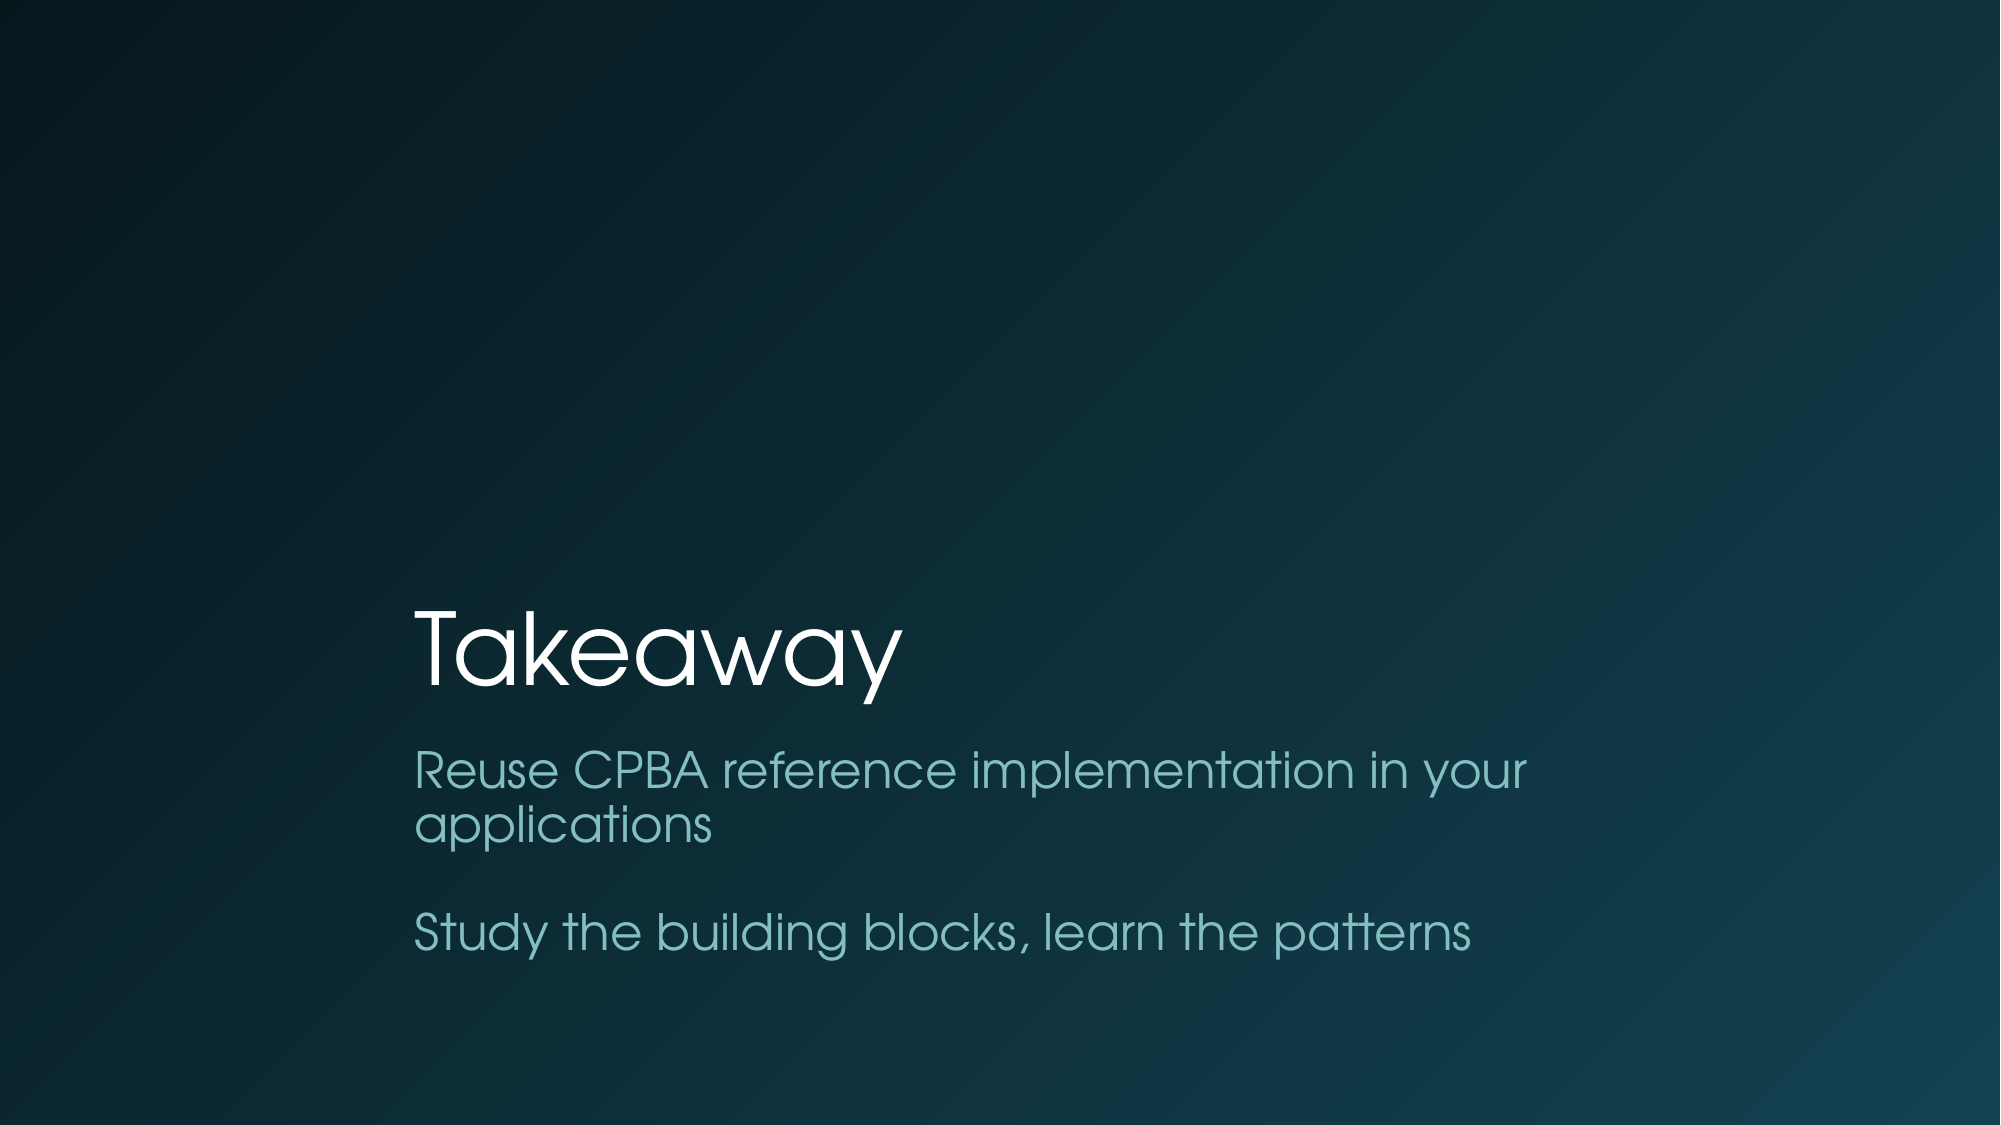

# Takeaway
Reuse CPBA reference implementation in your applications

Study the building blocks, learn the patterns